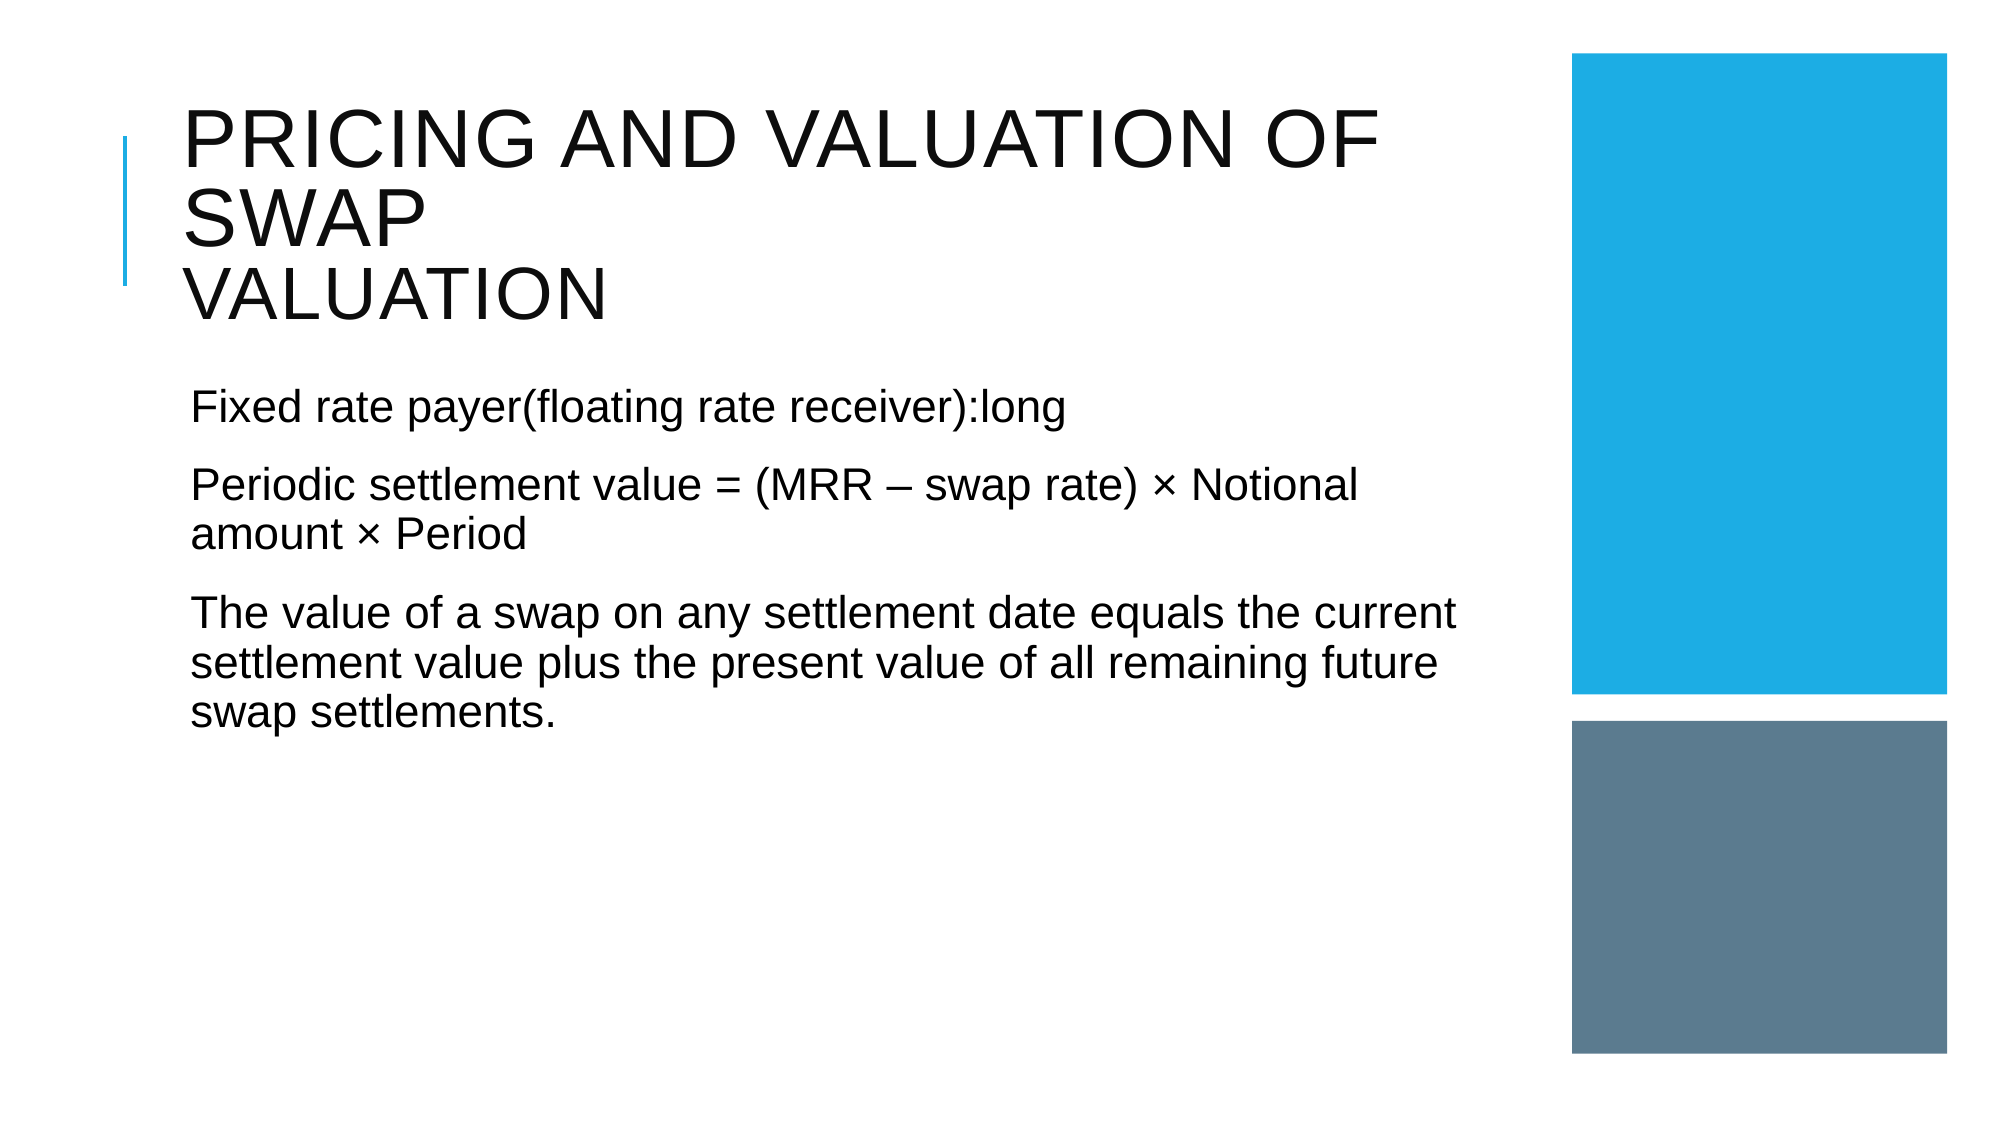

# Pricing and valuation of swap valuation
Fixed rate payer(floating rate receiver):long
Periodic settlement value = (MRR – swap rate) × Notional amount × Period
The value of a swap on any settlement date equals the current settlement value plus the present value of all remaining future swap settlements.